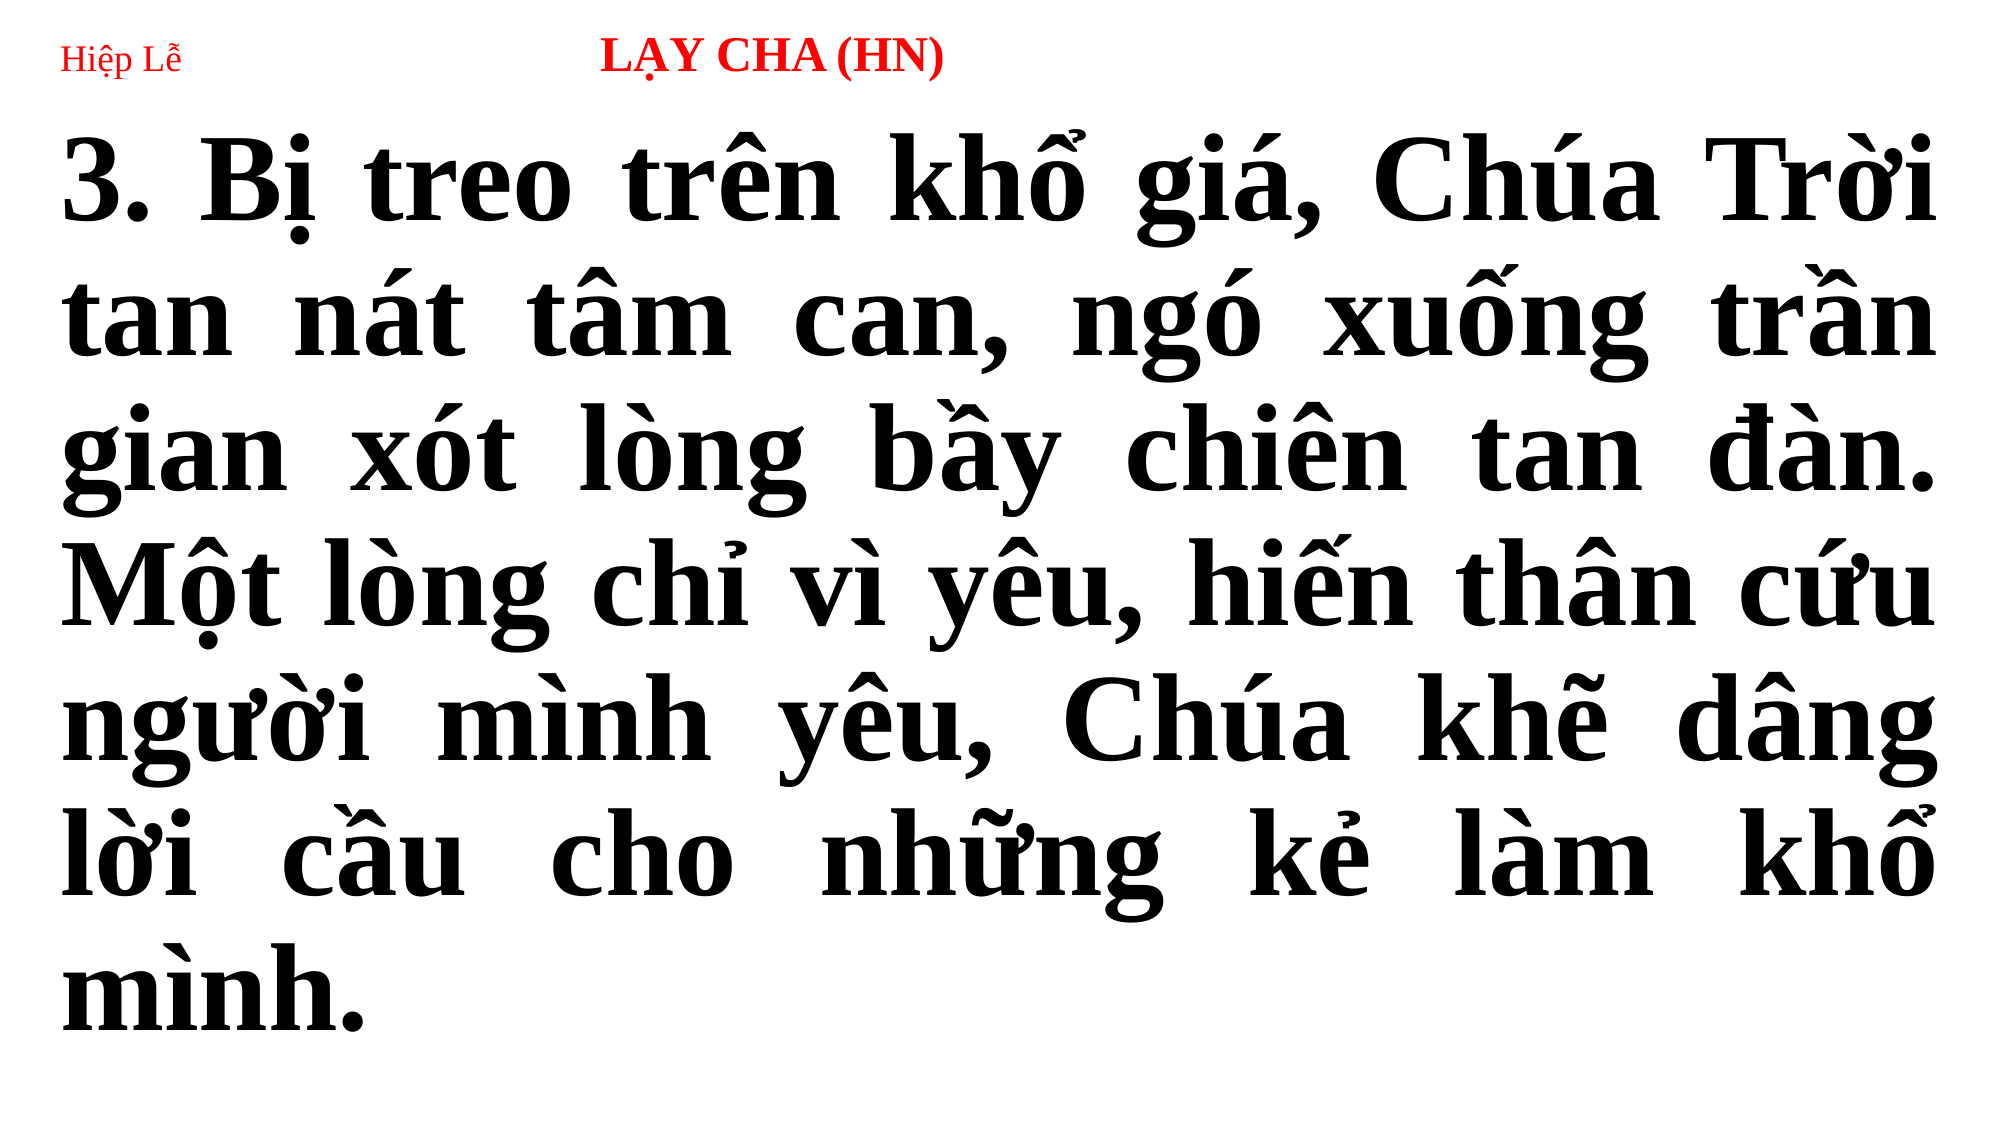

# Hiệp Lễ                                            LẠY CHA (HN)
3. Bị treo trên khổ giá, Chúa Trời tan nát tâm can, ngó xuống trần gian xót lòng bầy chiên tan đàn. Một lòng chỉ vì yêu, hiến thân cứu người mình yêu, Chúa khẽ dâng lời cầu cho những kẻ làm khổ mình.